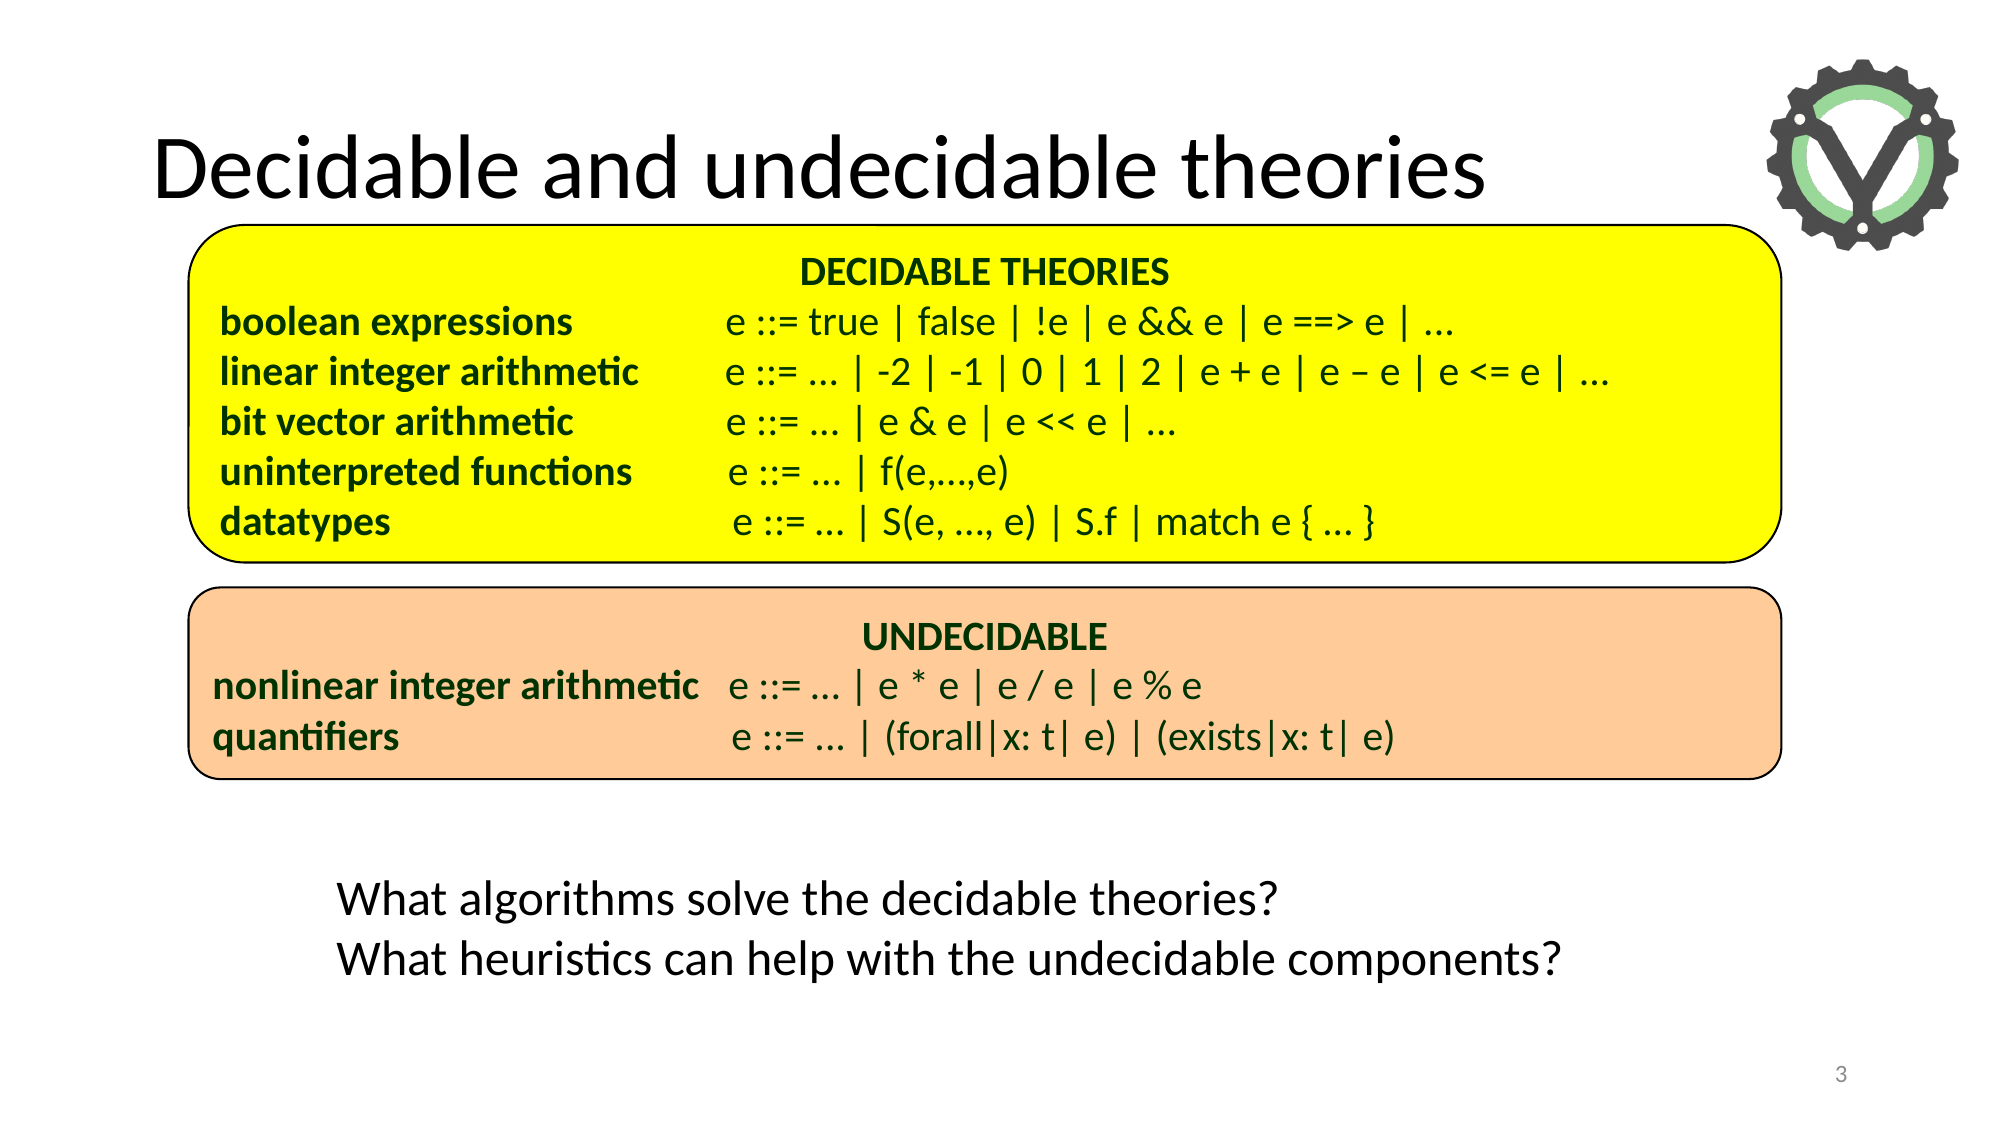

# Decidable and undecidable theories
DECIDABLE THEORIES
boolean expressions                e ::= true | false | !e | e && e | e ==> e | ...
linear integer arithmetic         e ::= ... | -2 | -1 | 0 | 1 | 2 | e + e | e – e | e <= e | ...
bit vector arithmetic                e ::= ... | e & e | e << e | ...
uninterpreted functions          e ::= ... | f(e,…,e)
datatypes                                    e ::= … | S(e, …, e) | S.f | match e { … }
UNDECIDABLE
nonlinear integer arithmetic   e ::= … | e * e | e / e | e % e
quantifiers                                   e ::= ... | (forall|x: t| e) | (exists|x: t| e)
What algorithms solve the decidable theories?
What heuristics can help with the undecidable components?
3